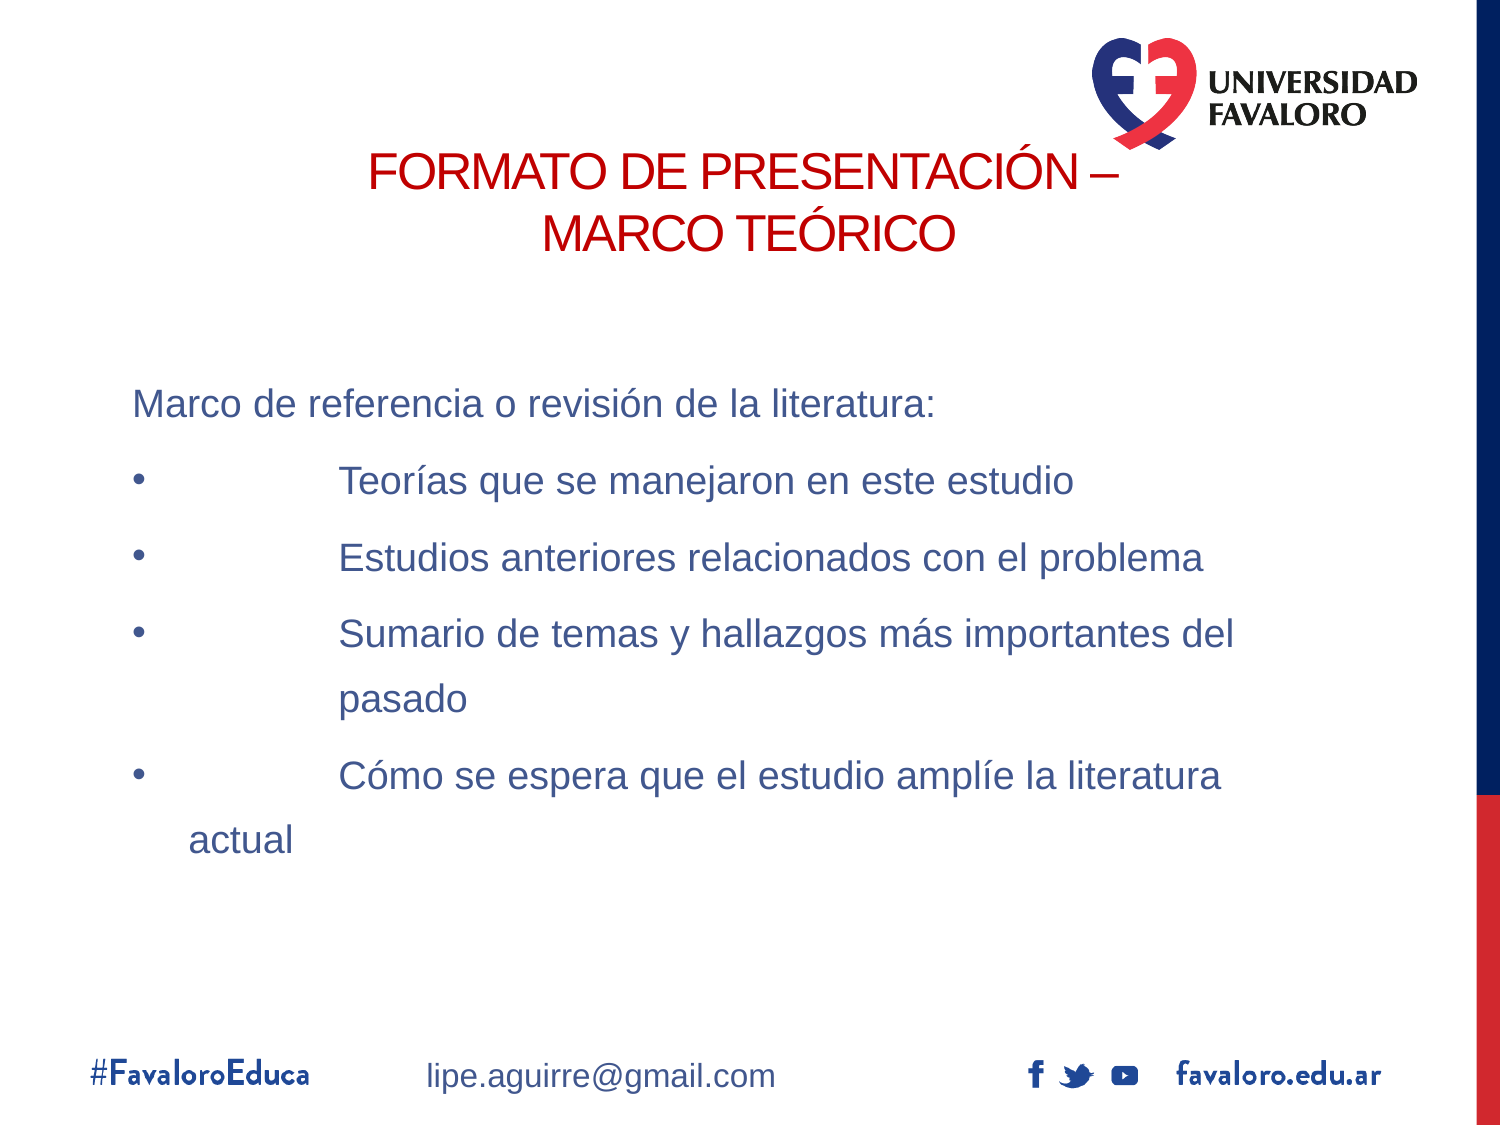

# Formato de Presentación – Marco Teórico
Marco de referencia o revisión de la literatura:
	Teorías que se manejaron en este estudio
	Estudios anteriores relacionados con el problema
	Sumario de temas y hallazgos más importantes del 	pasado
	Cómo se espera que el estudio amplíe la literatura actual

lipe.aguirre@gmail.com